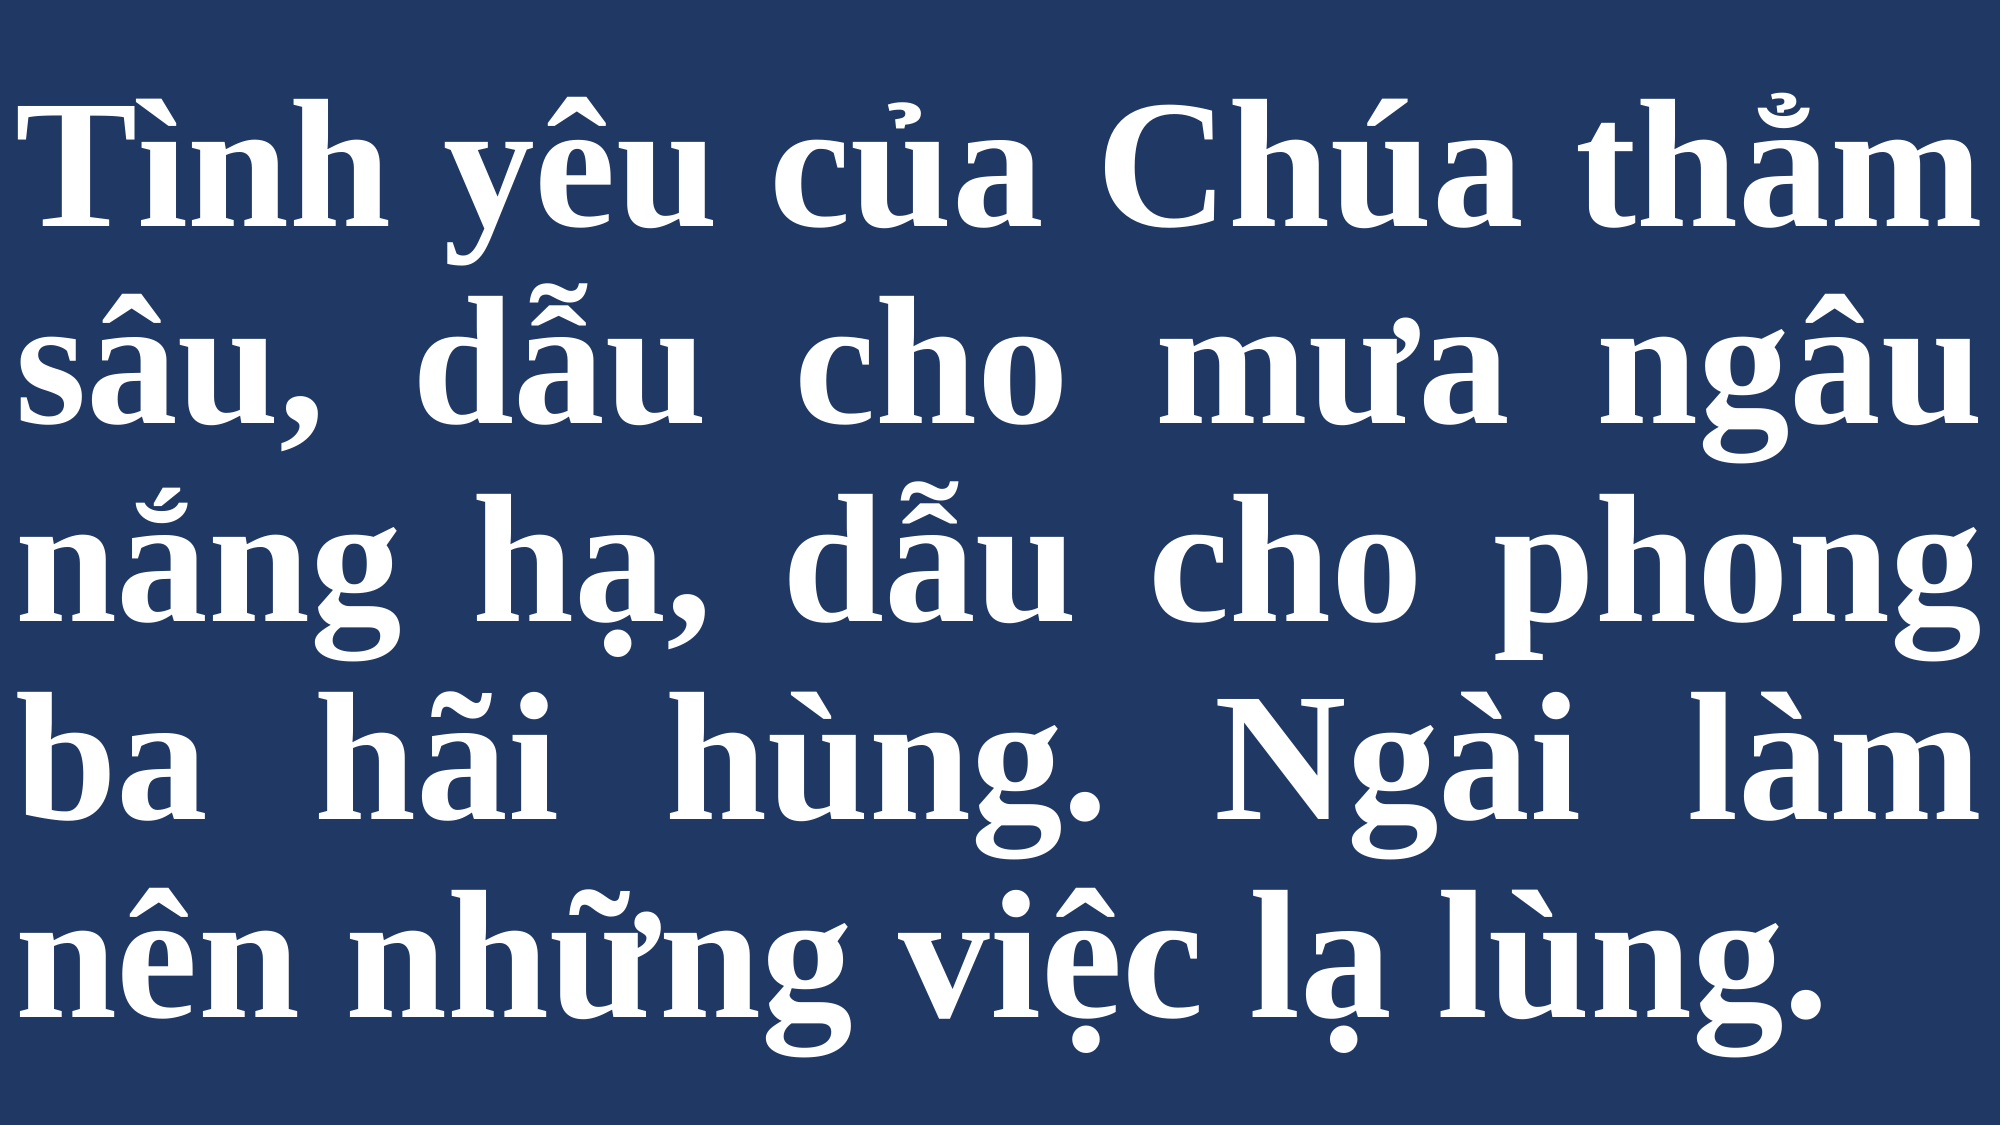

# Tình yêu của Chúa thẳm sâu, dẫu cho mưa ngâu nắng hạ, dẫu cho phong ba hãi hùng. Ngài làm nên những việc lạ lùng.